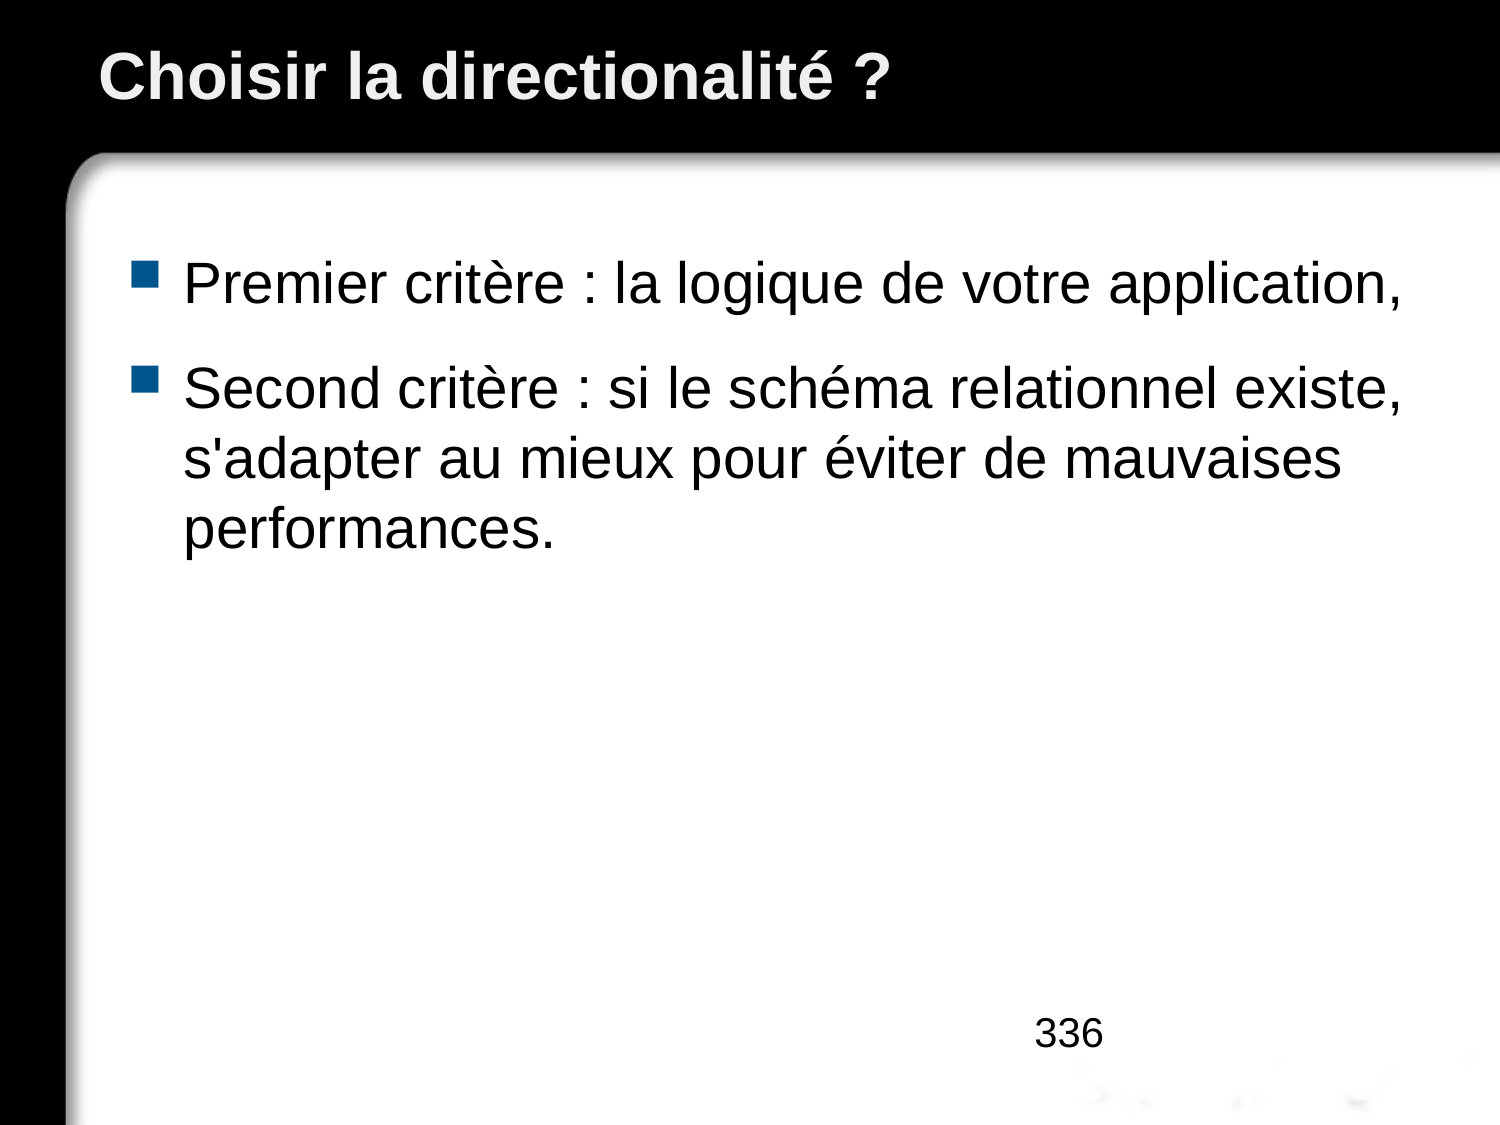

# Choisir la directionalité ?
Premier critère : la logique de votre application,
Second critère : si le schéma relationnel existe, s'adapter au mieux pour éviter de mauvaises performances.